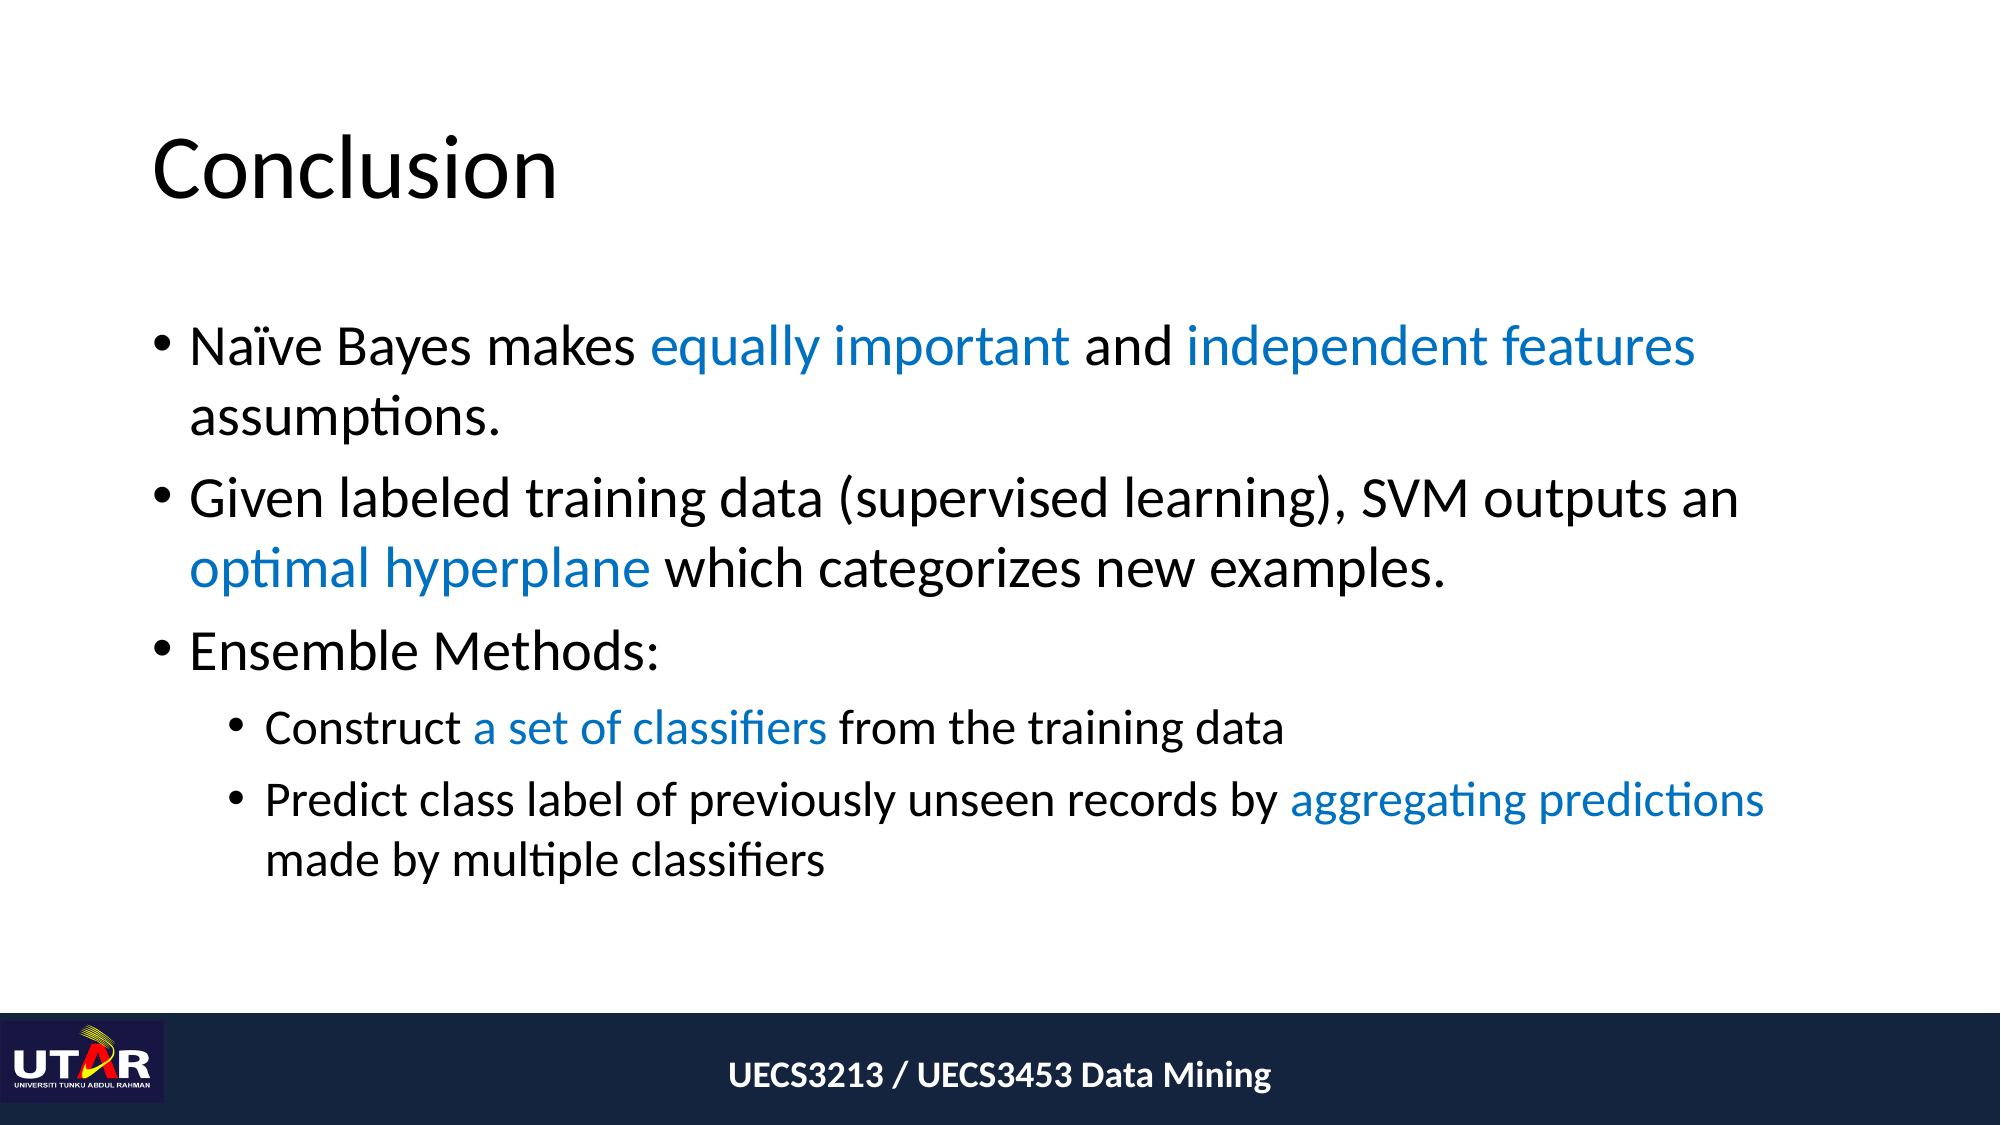

# Conclusion
Naïve Bayes makes equally important and independent features assumptions.
Given labeled training data (supervised learning), SVM outputs an optimal hyperplane which categorizes new examples.
Ensemble Methods:
Construct a set of classifiers from the training data
Predict class label of previously unseen records by aggregating predictions made by multiple classifiers

UECS3213 / UECS3453 Data Mining
117